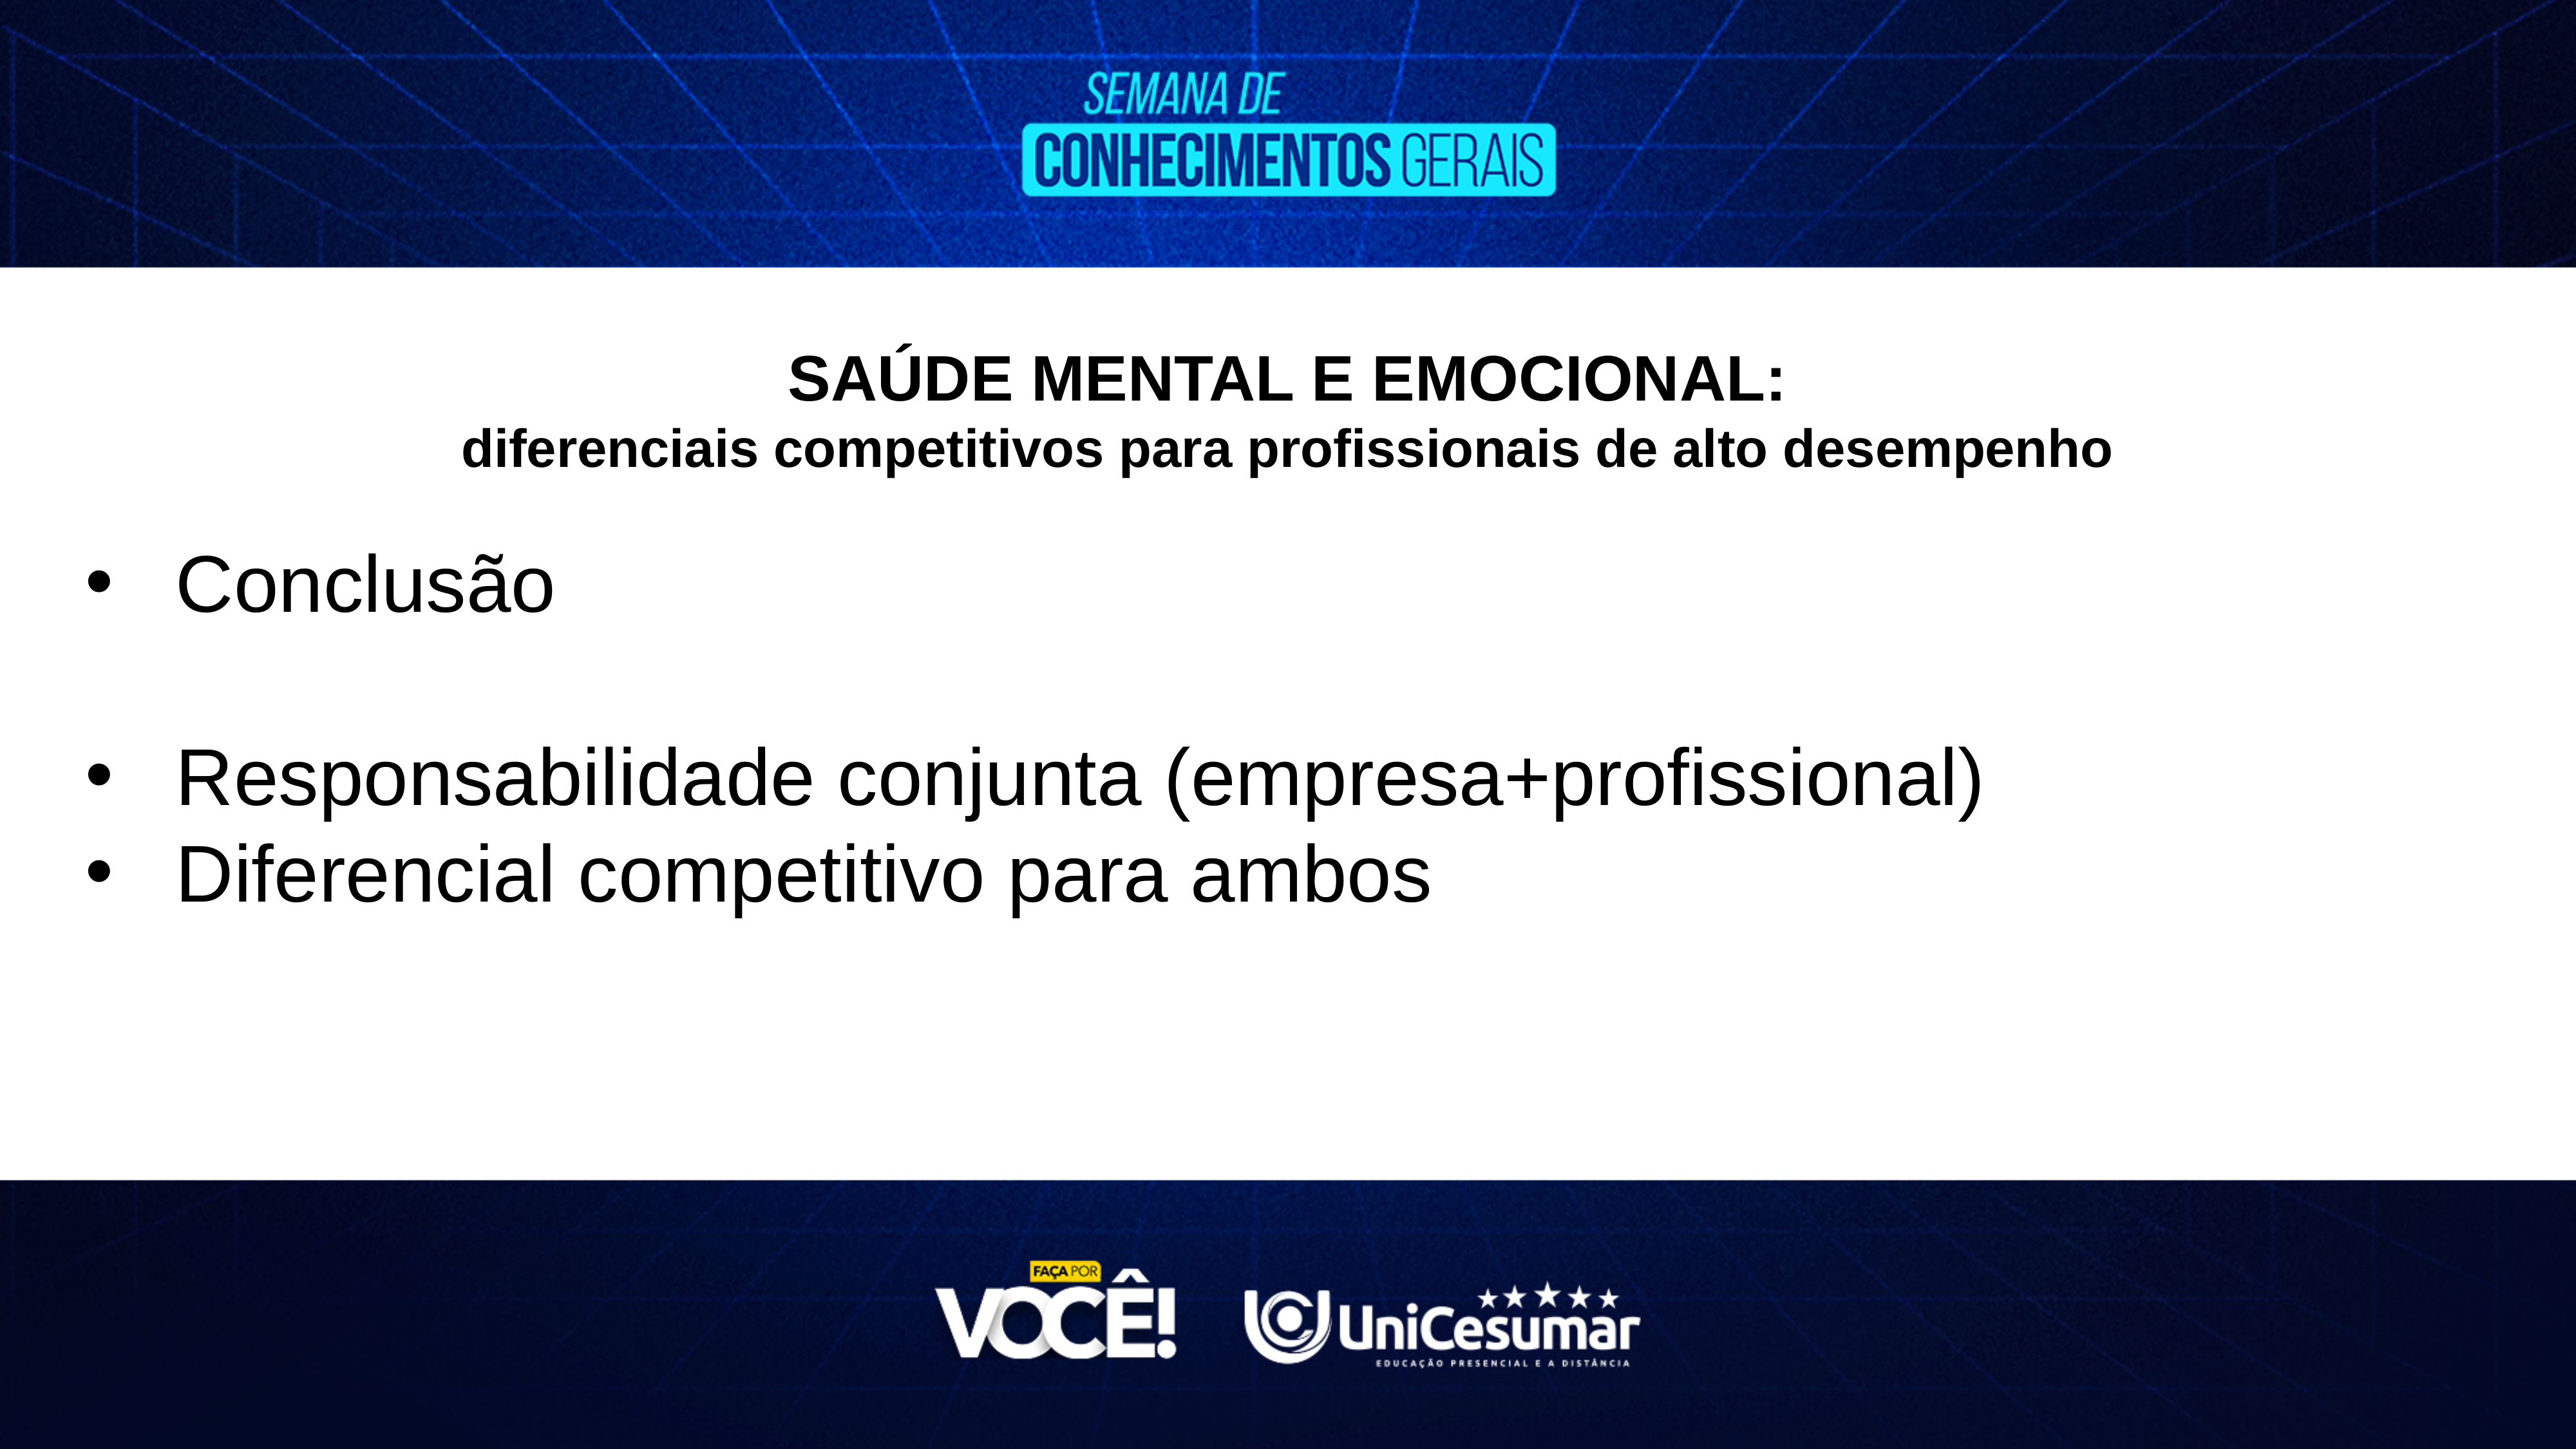

SAÚDE MENTAL E EMOCIONAL:
diferenciais competitivos para profissionais de alto desempenho
Conclusão

Responsabilidade conjunta (empresa+profissional)
Diferencial competitivo para ambos